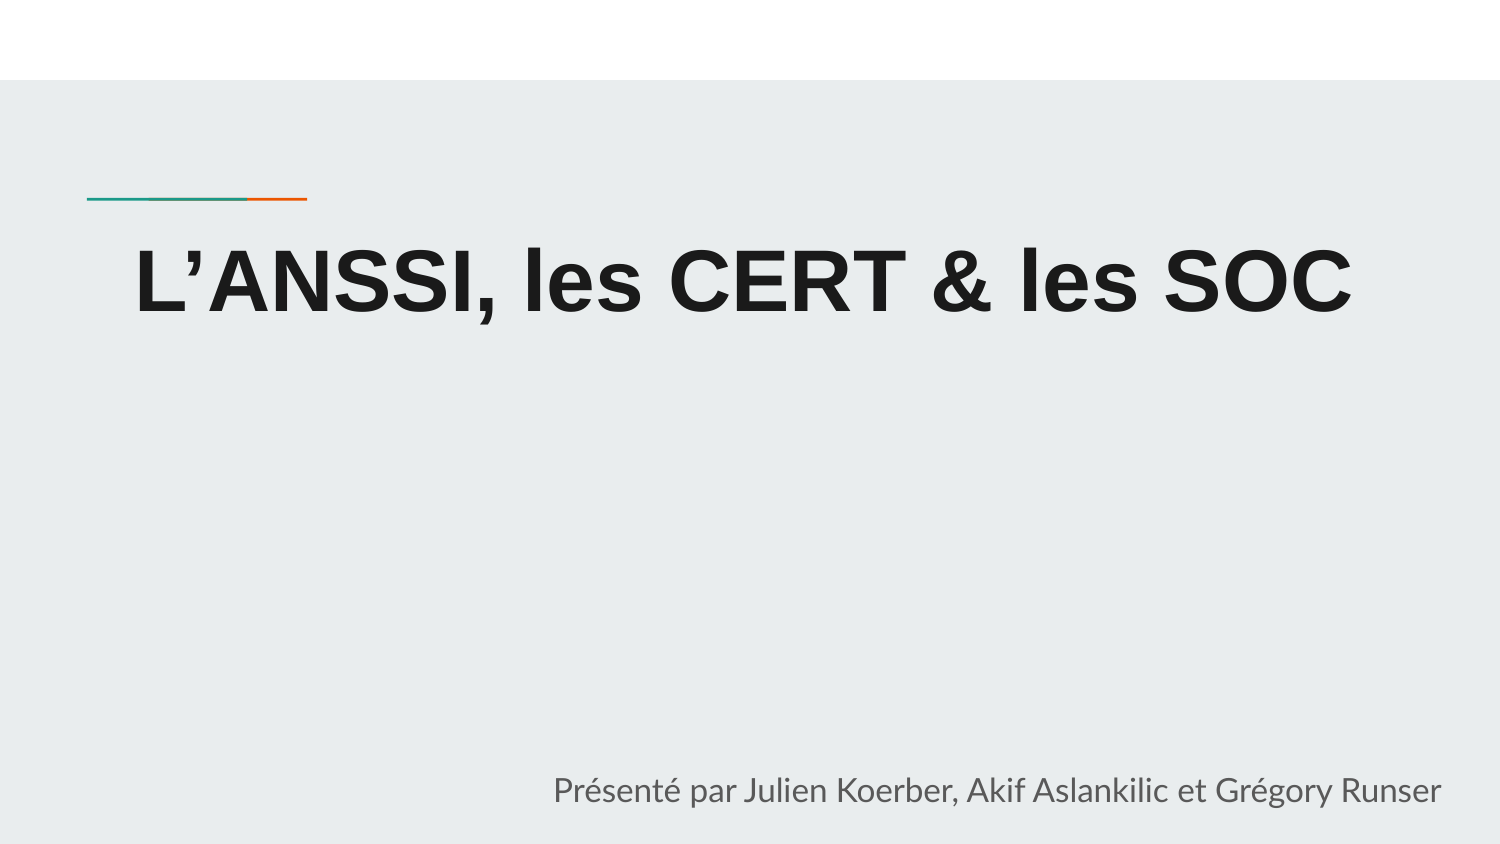

# L’ANSSI, les CERT & les SOC
Présenté par Julien Koerber, Akif Aslankilic et Grégory Runser